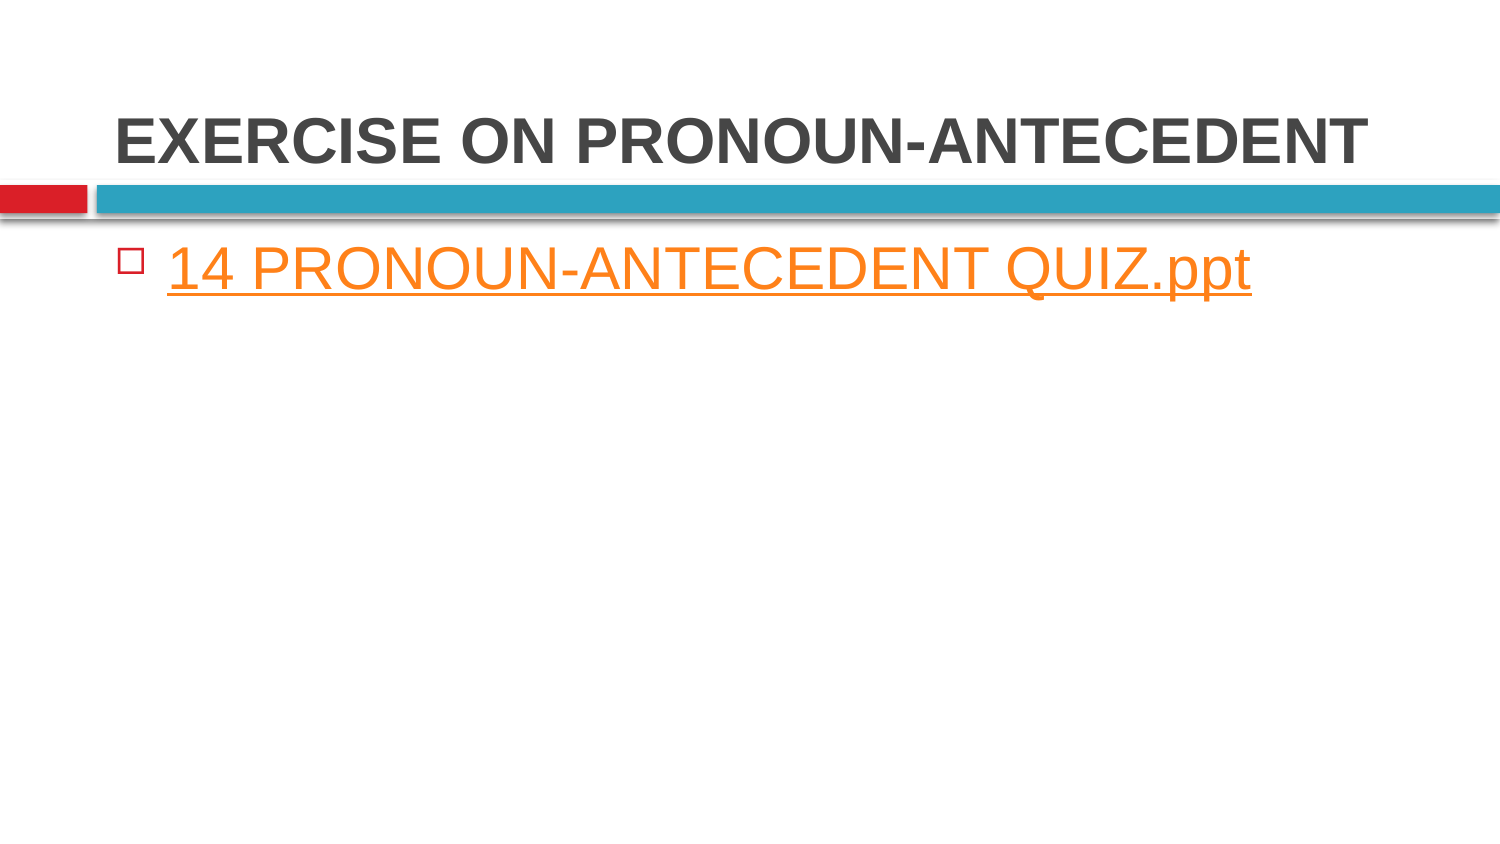

# EXERCISE ON PRONOUN-ANTECEDENT
14 PRONOUN-ANTECEDENT QUIZ.ppt